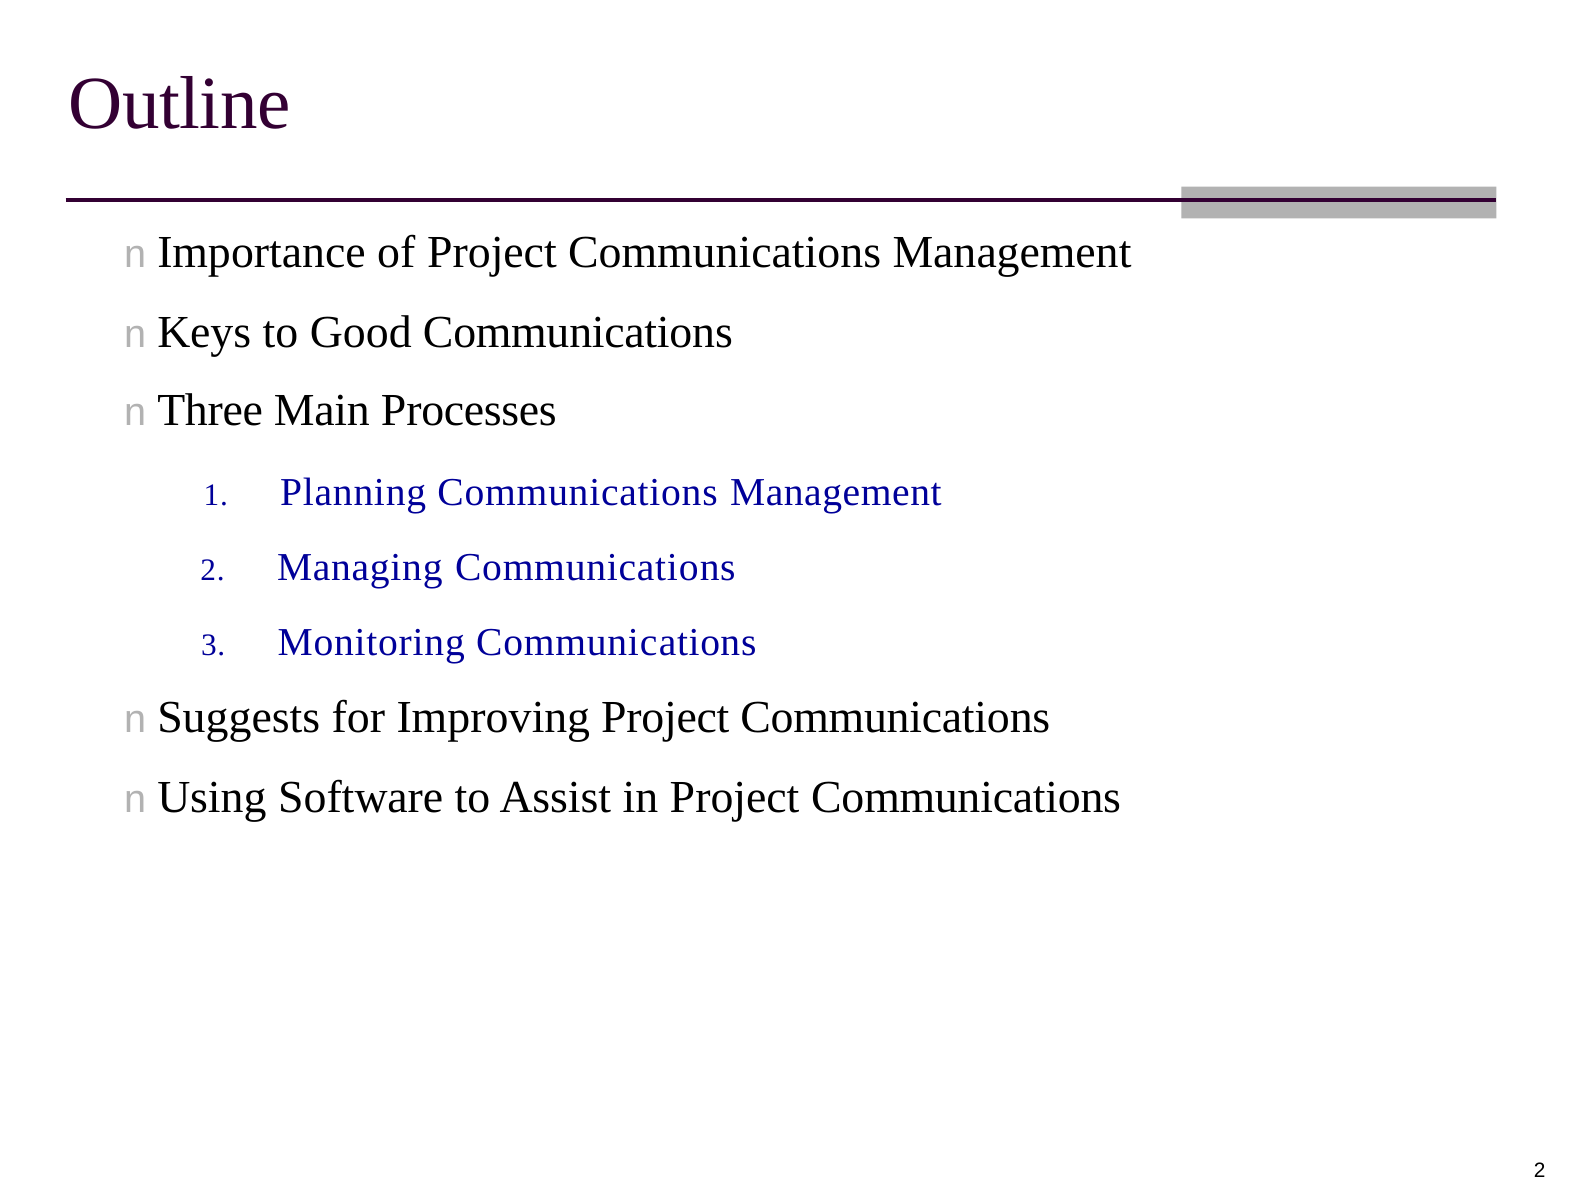

Outline

n Importance of Project Communications Management
n Keys to Good Communications
n Three Main Processes

1.      Planning Communications Management
2.      Managing Communications
3.      Monitoring Communications
n Suggests for Improving Project Communications

n Using Software to Assist in Project Communications

2